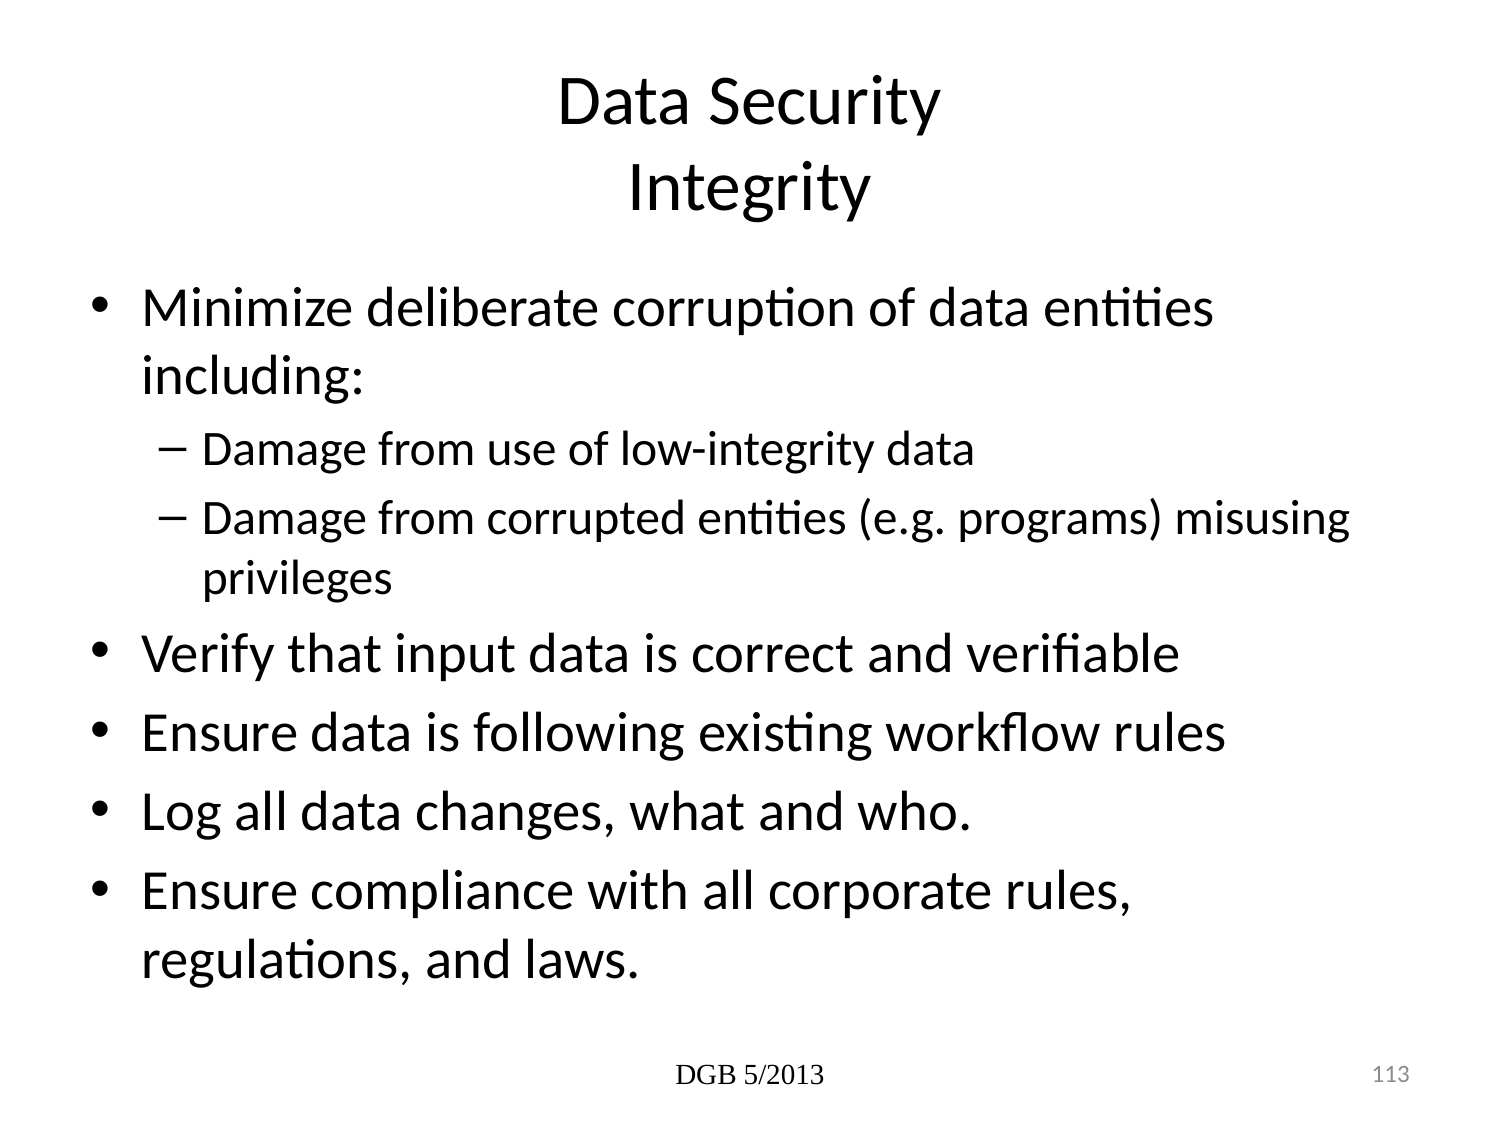

# Data Security Integrity
Minimize deliberate corruption of data entities including:
Damage from use of low-integrity data
Damage from corrupted entities (e.g. programs) misusing privileges
Verify that input data is correct and verifiable
Ensure data is following existing workflow rules
Log all data changes, what and who.
Ensure compliance with all corporate rules, regulations, and laws.
DGB 5/2013
113